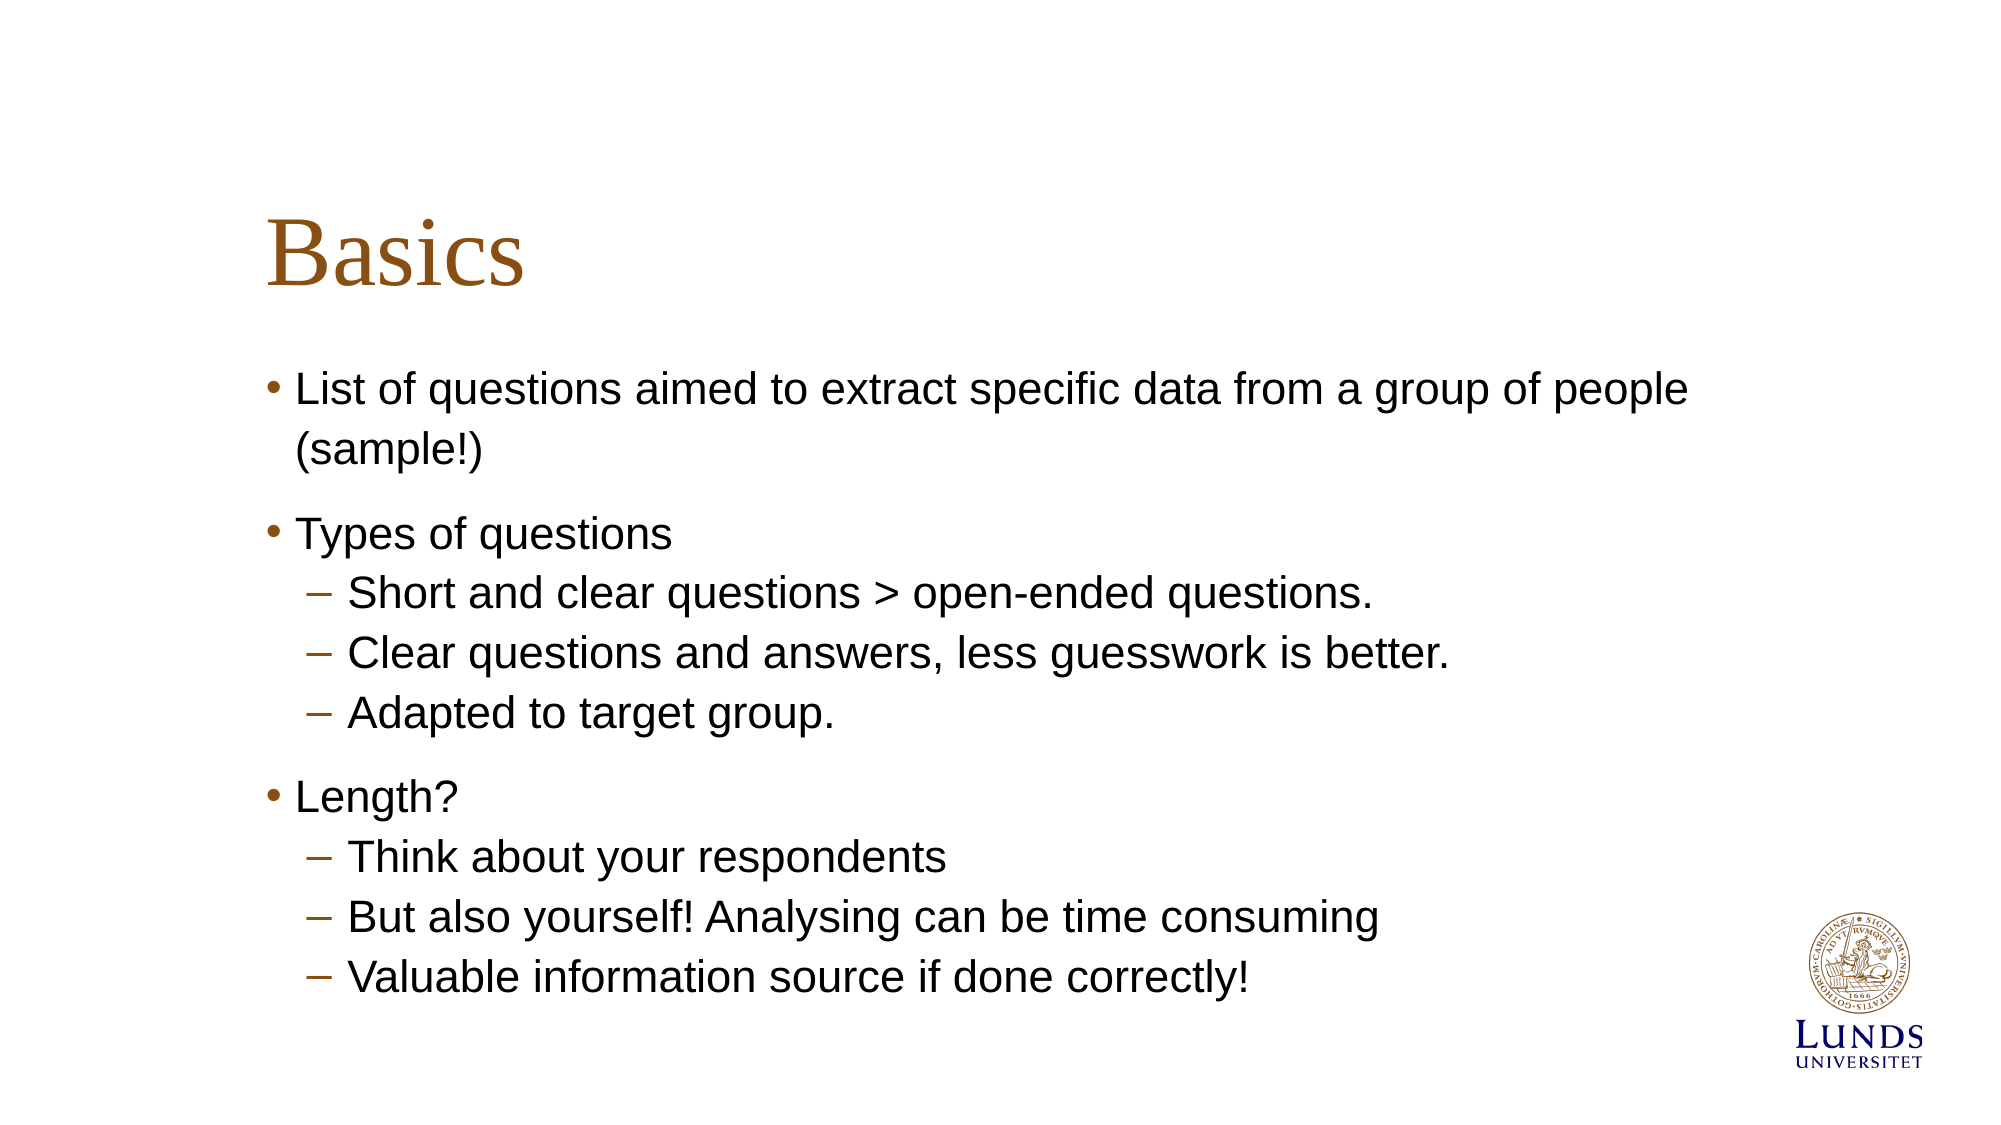

# Basics
List of questions aimed to extract specific data from a group of people (sample!)
Types of questions
Short and clear questions > open-ended questions.
Clear questions and answers, less guesswork is better.
Adapted to target group.
Length?
Think about your respondents
But also yourself! Analysing can be time consuming
Valuable information source if done correctly!